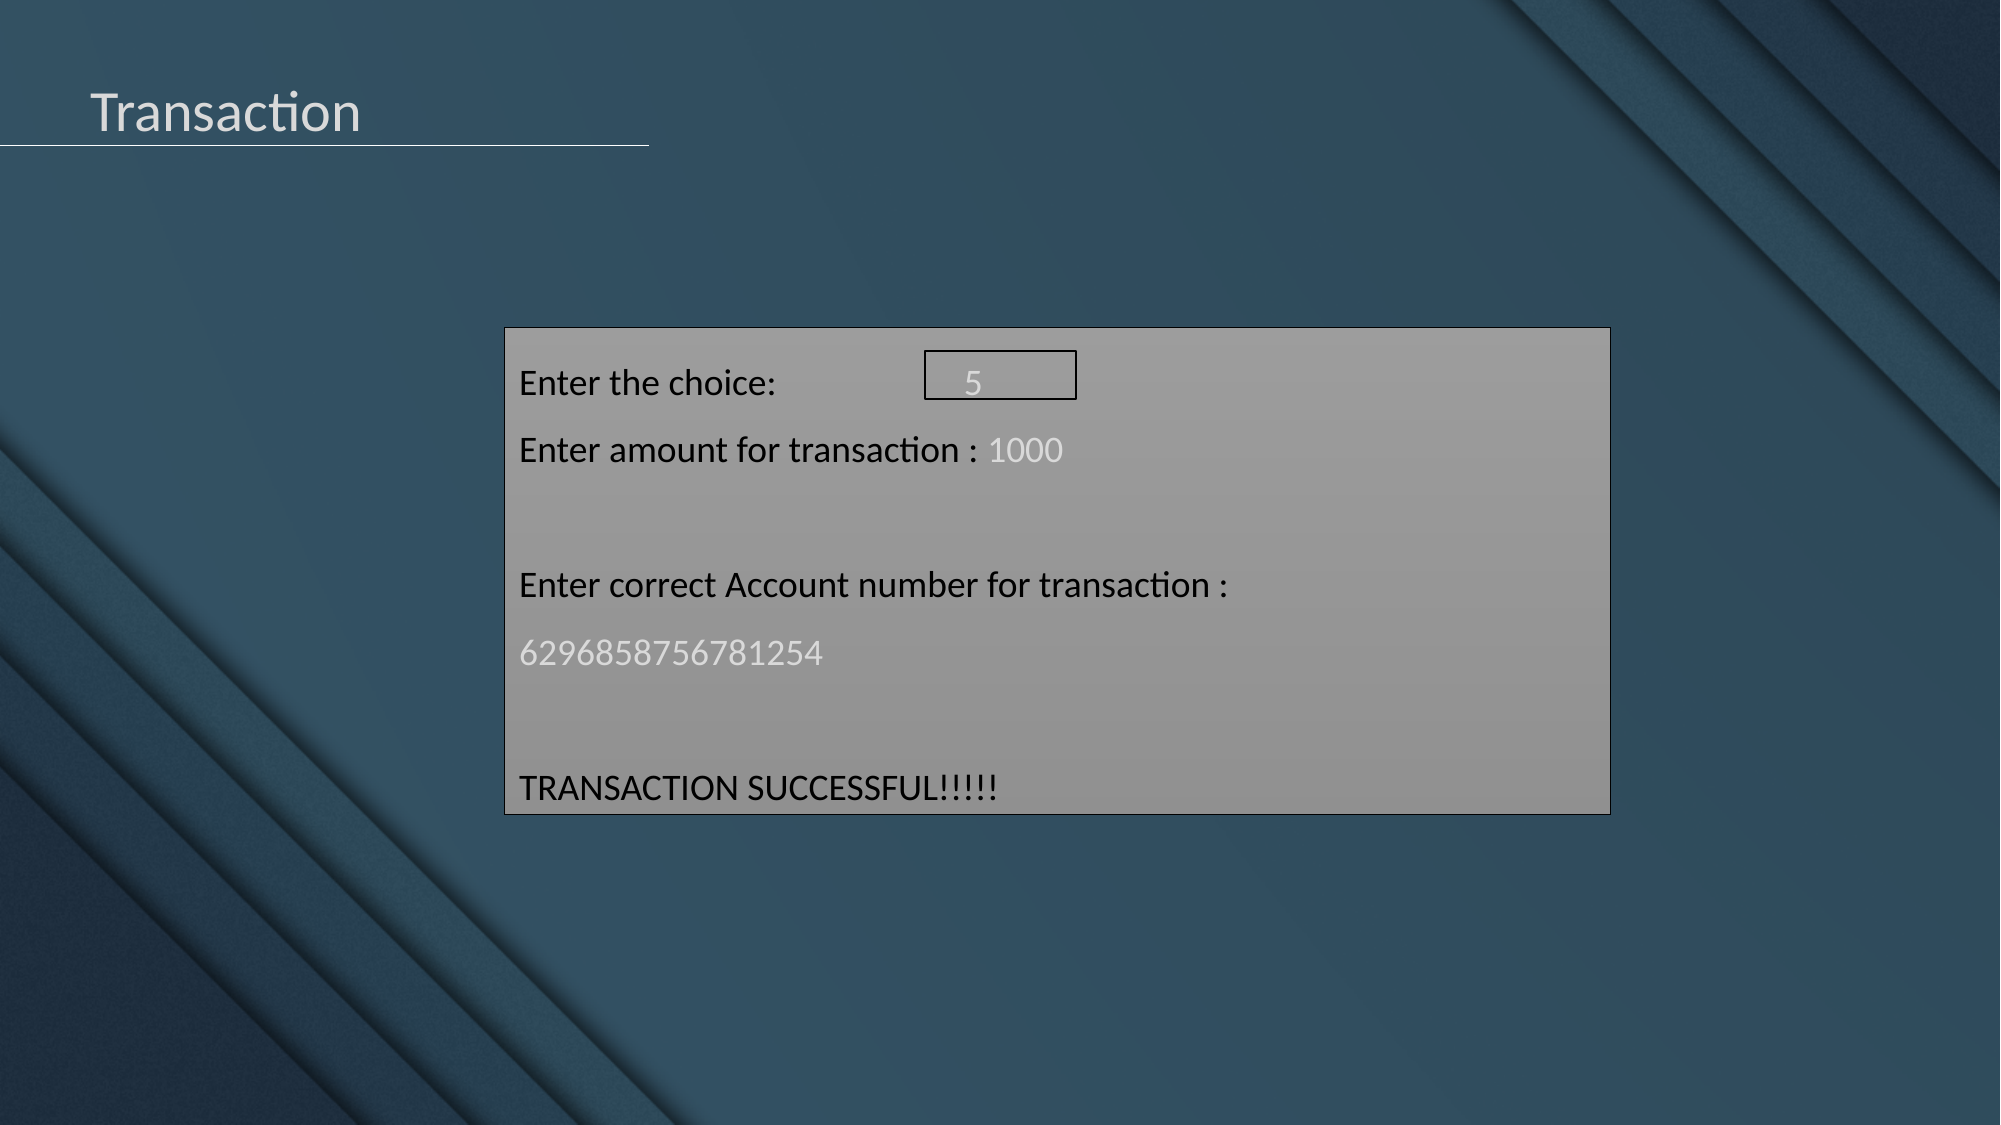

Transaction
Enter the choice:                      5
Enter amount for transaction : 1000

Enter correct Account number for transaction :        6296858756781254

TRANSACTION SUCCESSFUL!!!!!